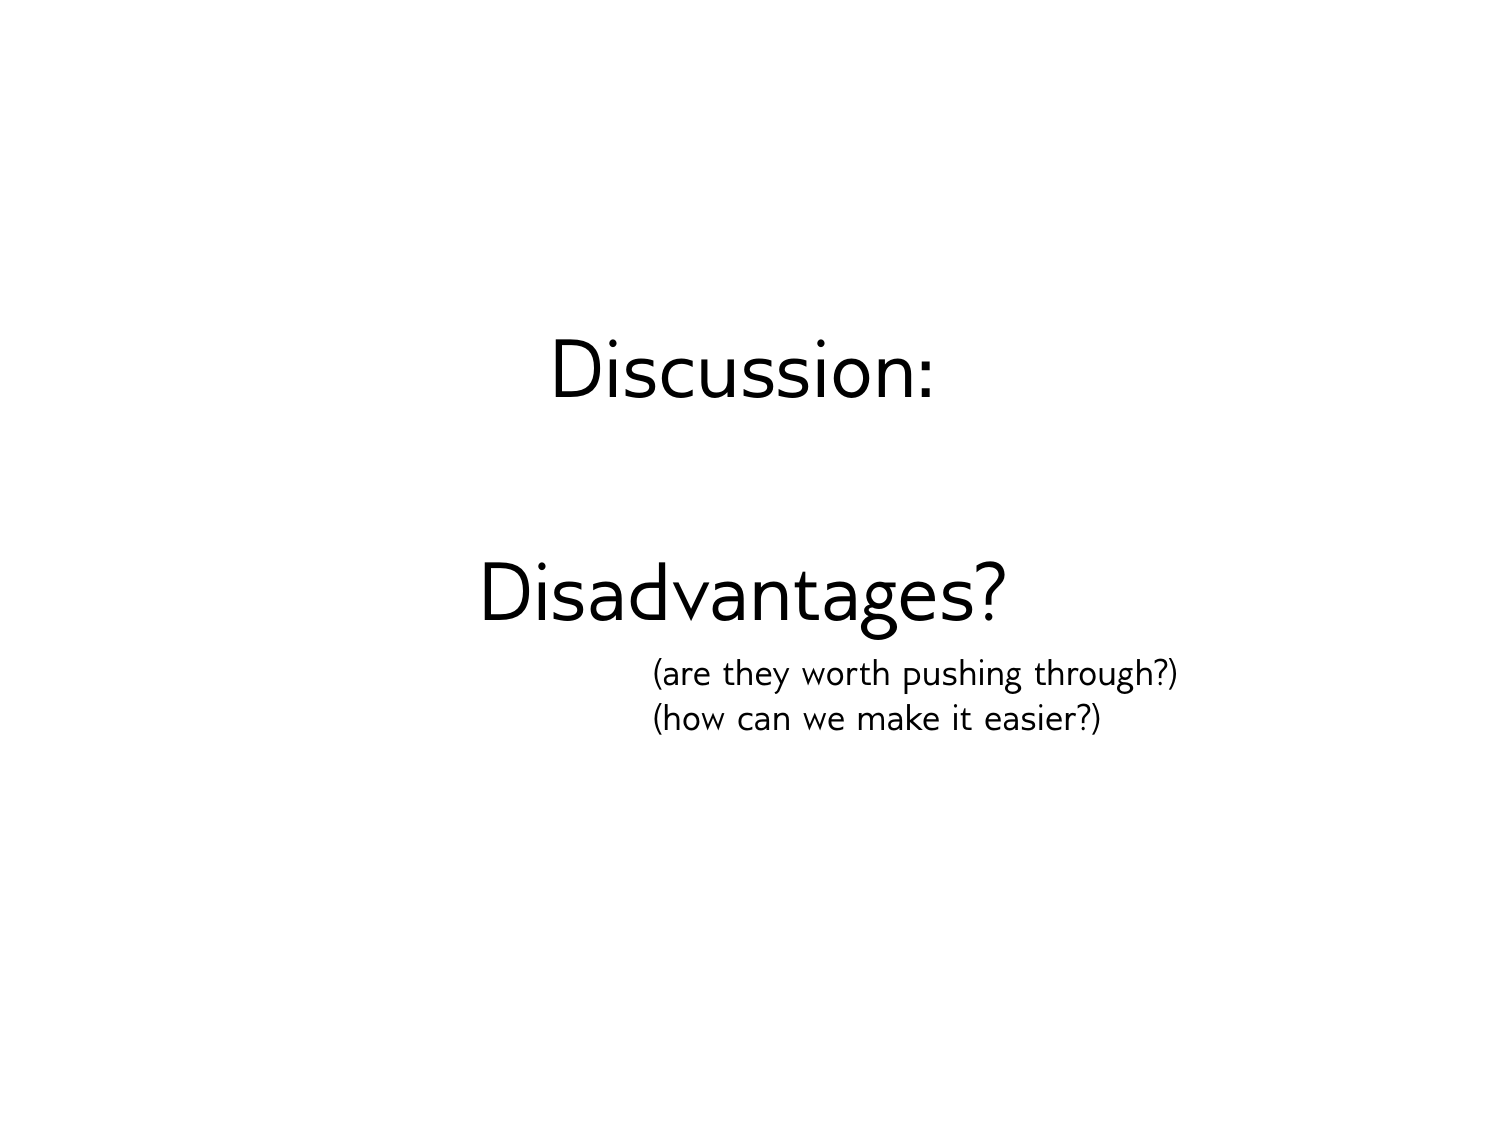

Discussion:
# Disadvantages?
(are they worth pushing through?)
(how can we make it easier?)